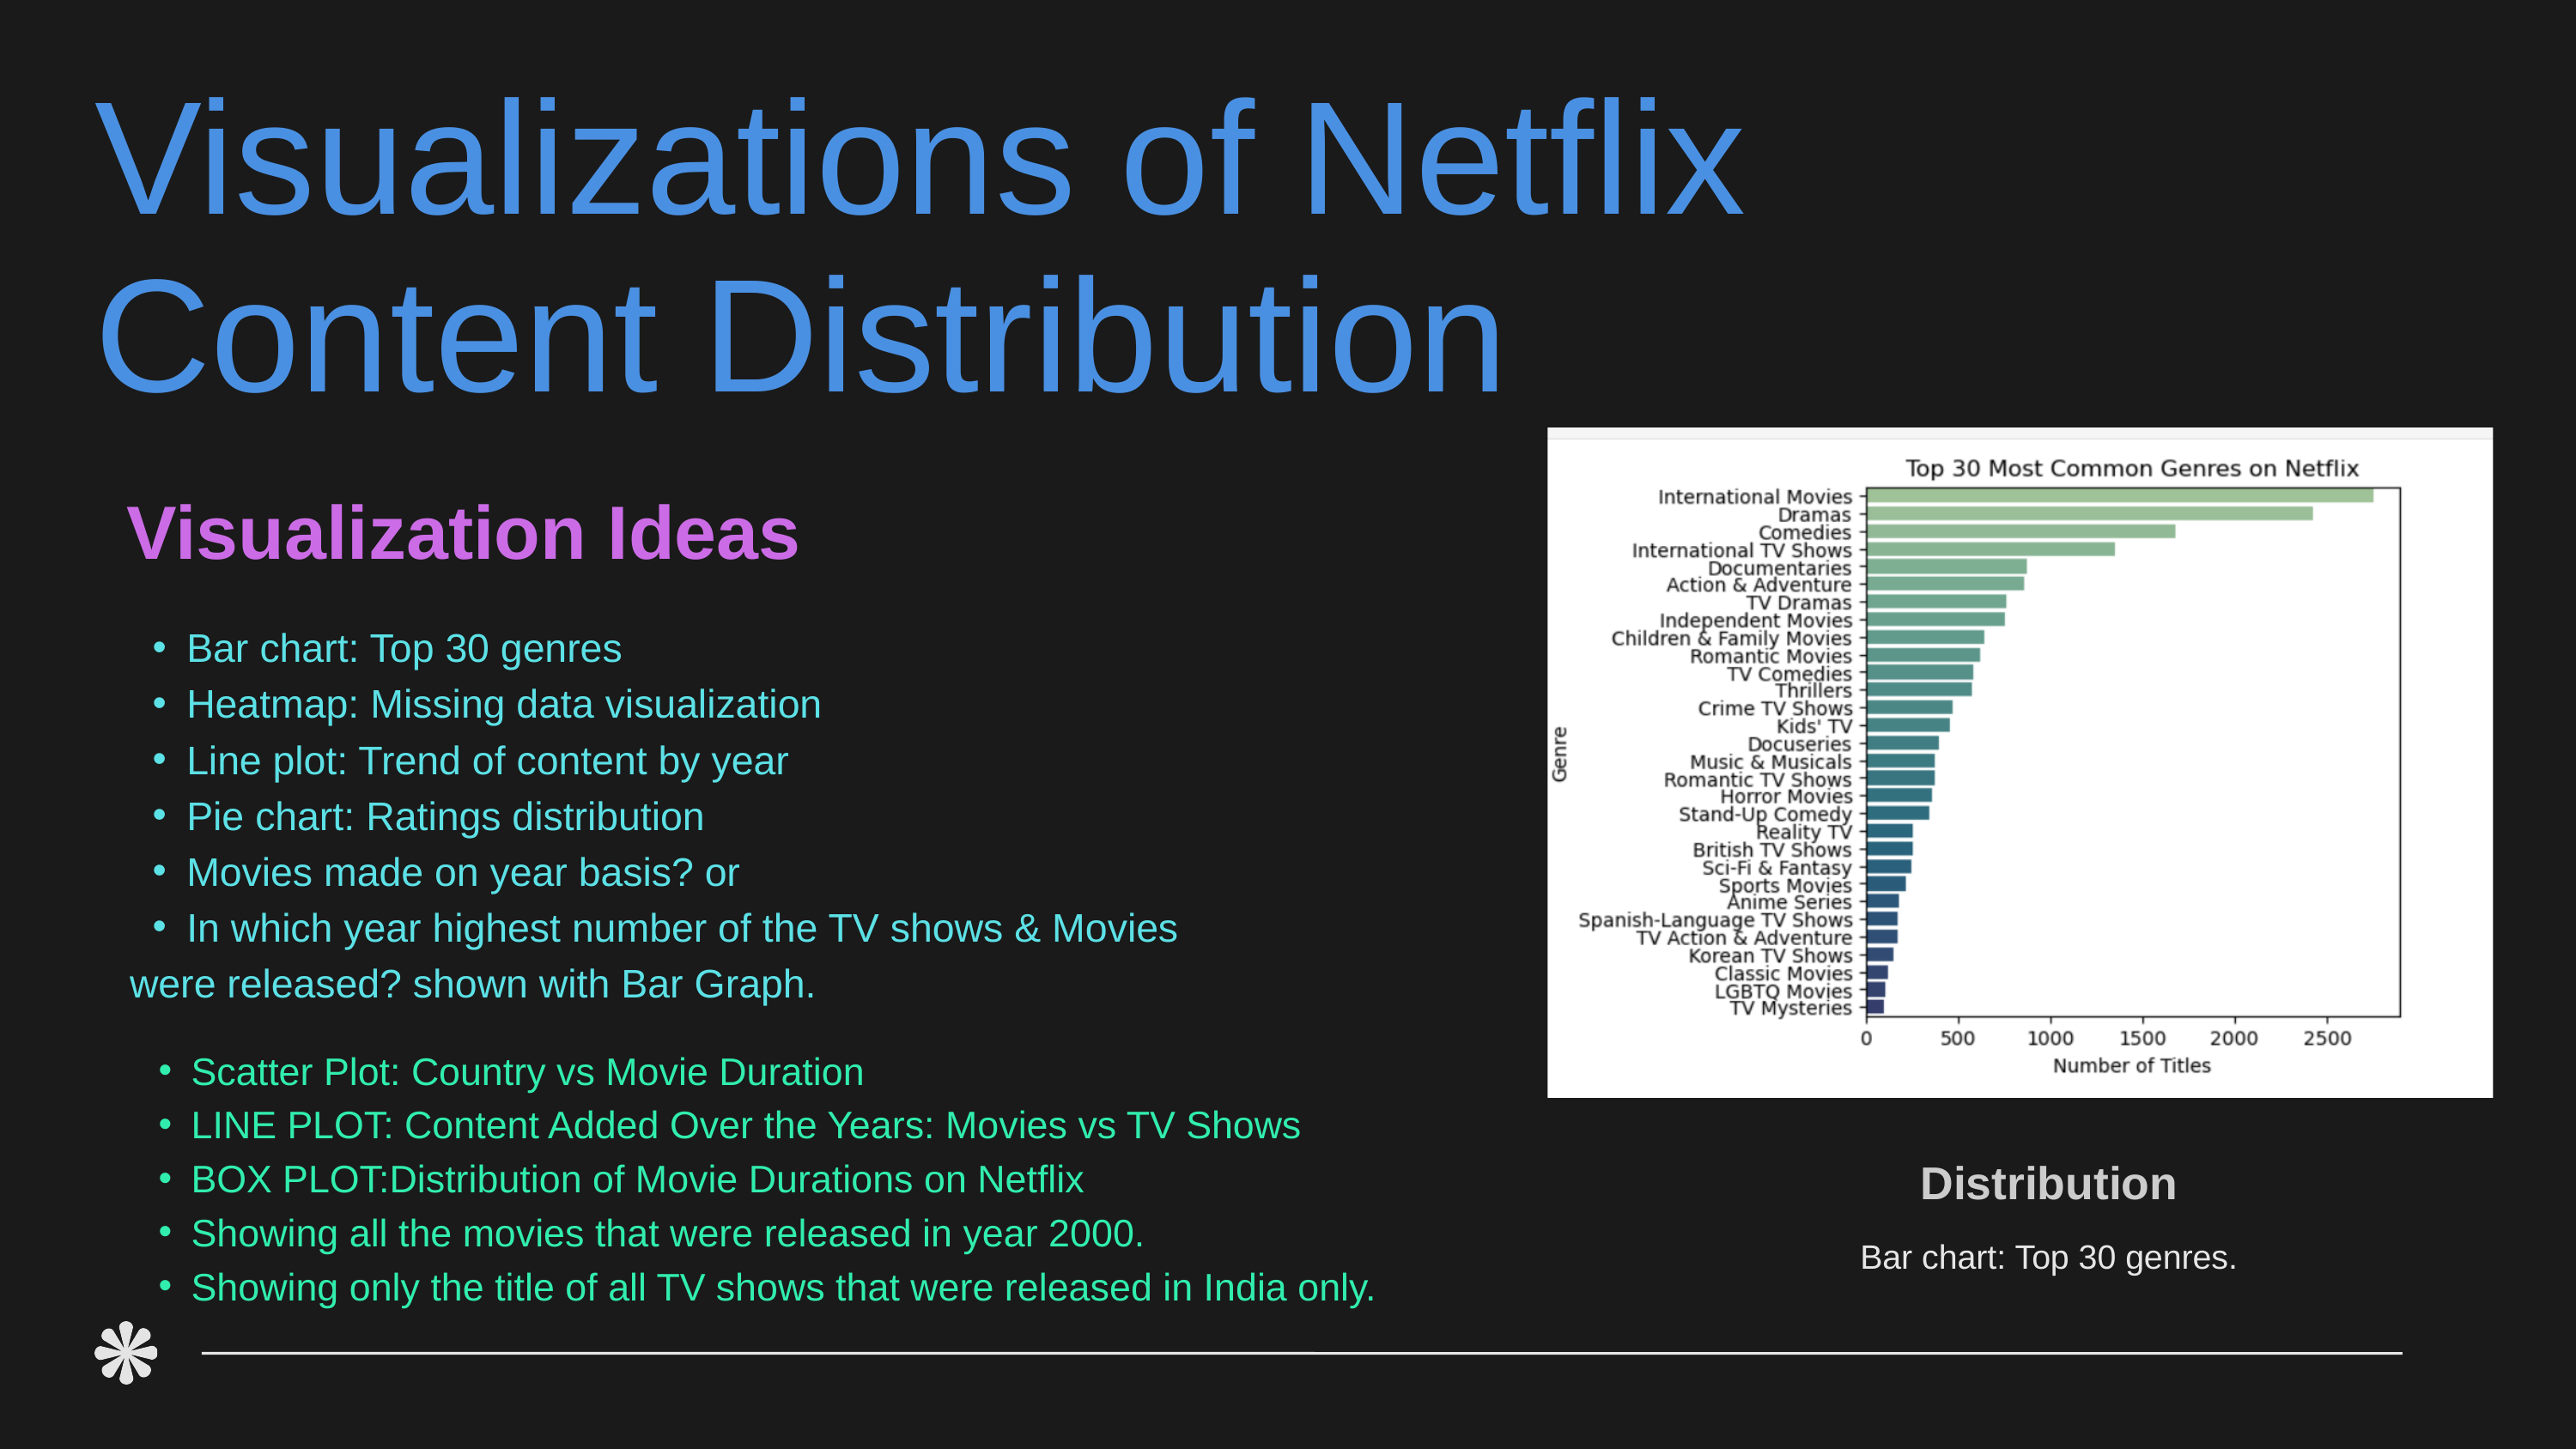

Visualizations of Netflix Content Distribution

Visualization Ideas
Bar chart: Top 30 genres
Heatmap: Missing data visualization
Line plot: Trend of content by year
Pie chart: Ratings distribution
Movies made on year basis? or
In which year highest number of the TV shows & Movies
 were released? shown with Bar Graph.

Scatter Plot: Country vs Movie Duration
LINE PLOT: Content Added Over the Years: Movies vs TV Shows
BOX PLOT:Distribution of Movie Durations on Netflix
Showing all the movies that were released in year 2000.
Showing only the title of all TV shows that were released in India only.

Distribution
Bar chart: Top 30 genres.